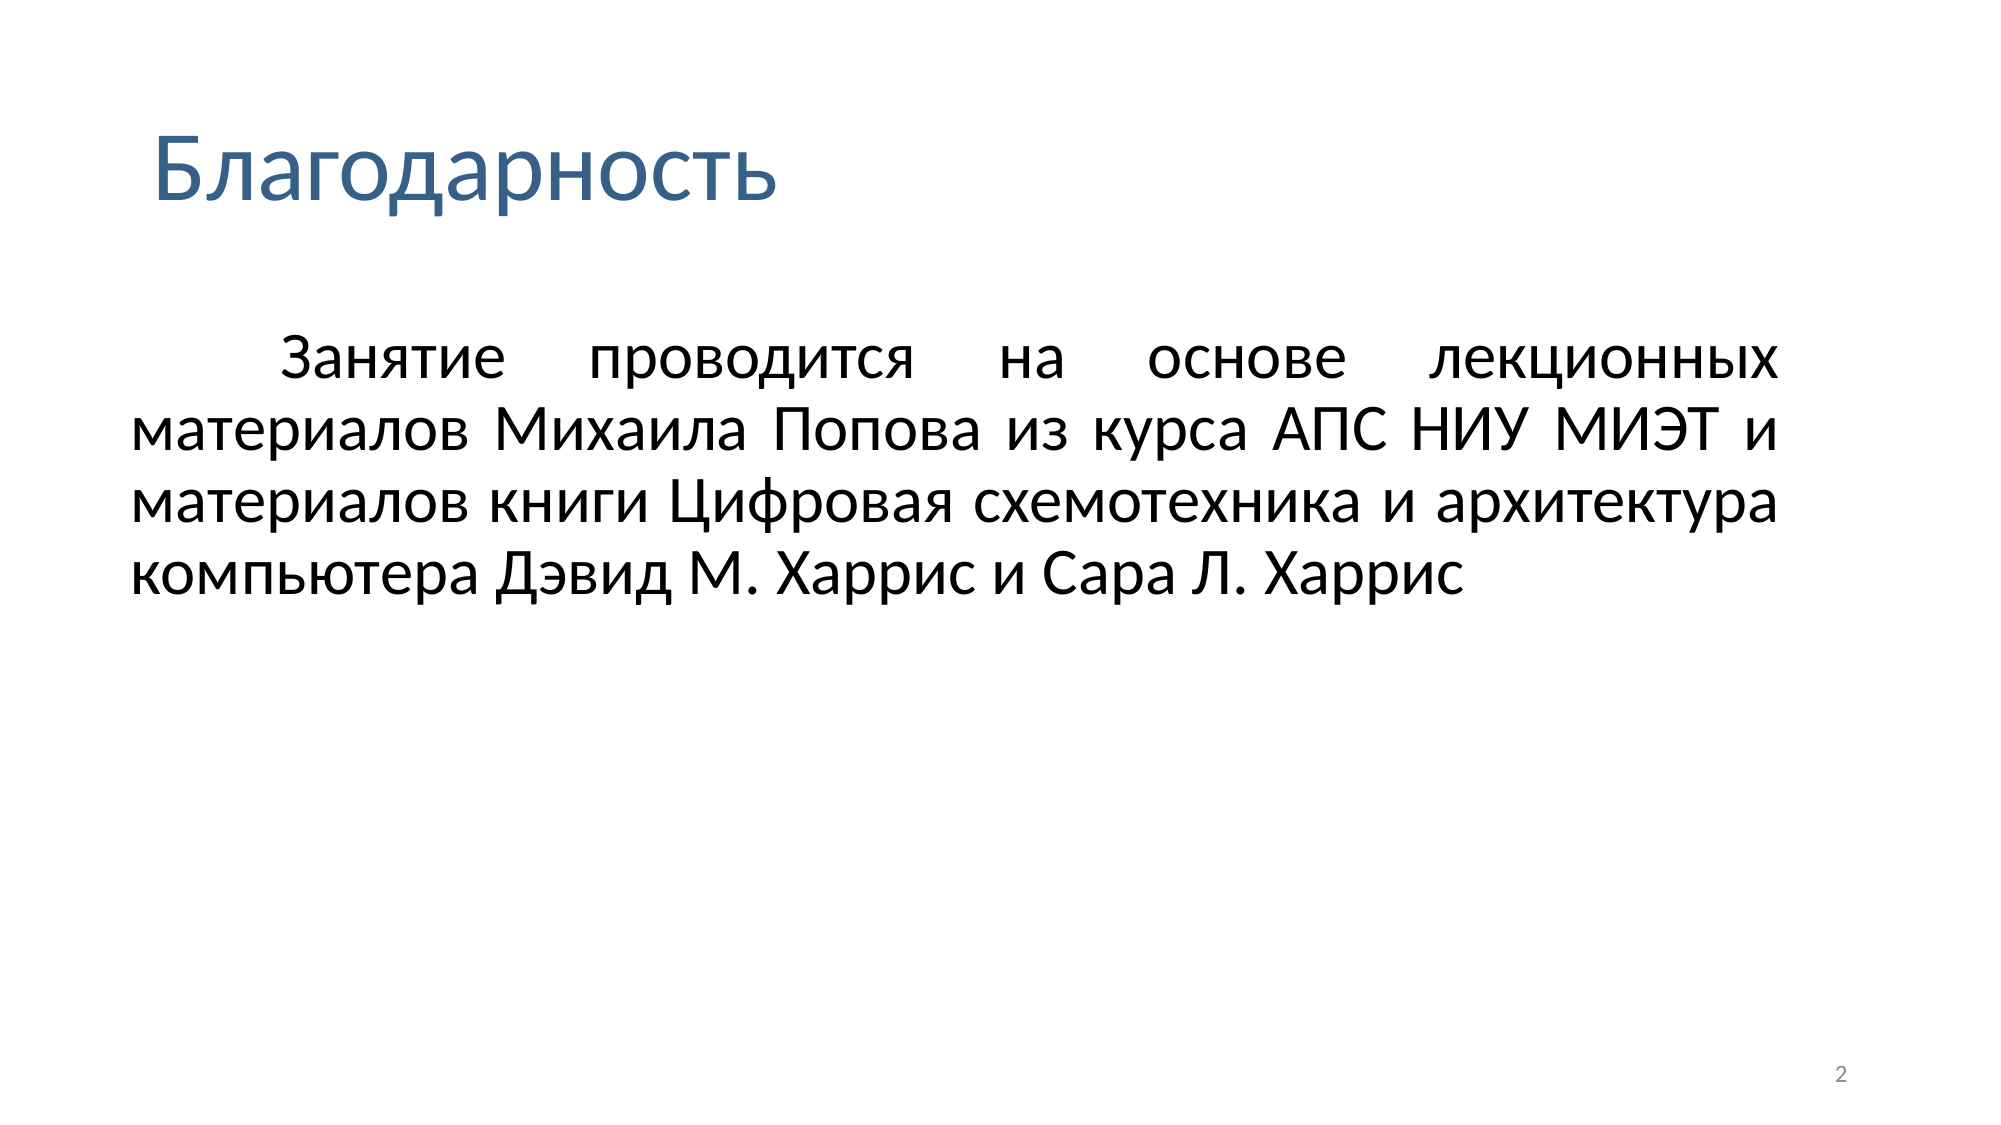

# Благодарность

	Занятие проводится на основе лекционных материалов Михаила Попова из курса АПС НИУ МИЭТ и материалов книги Цифровая схемотехника и архитектура компьютера Дэвид М. Харрис и Сара Л. Харрис

2